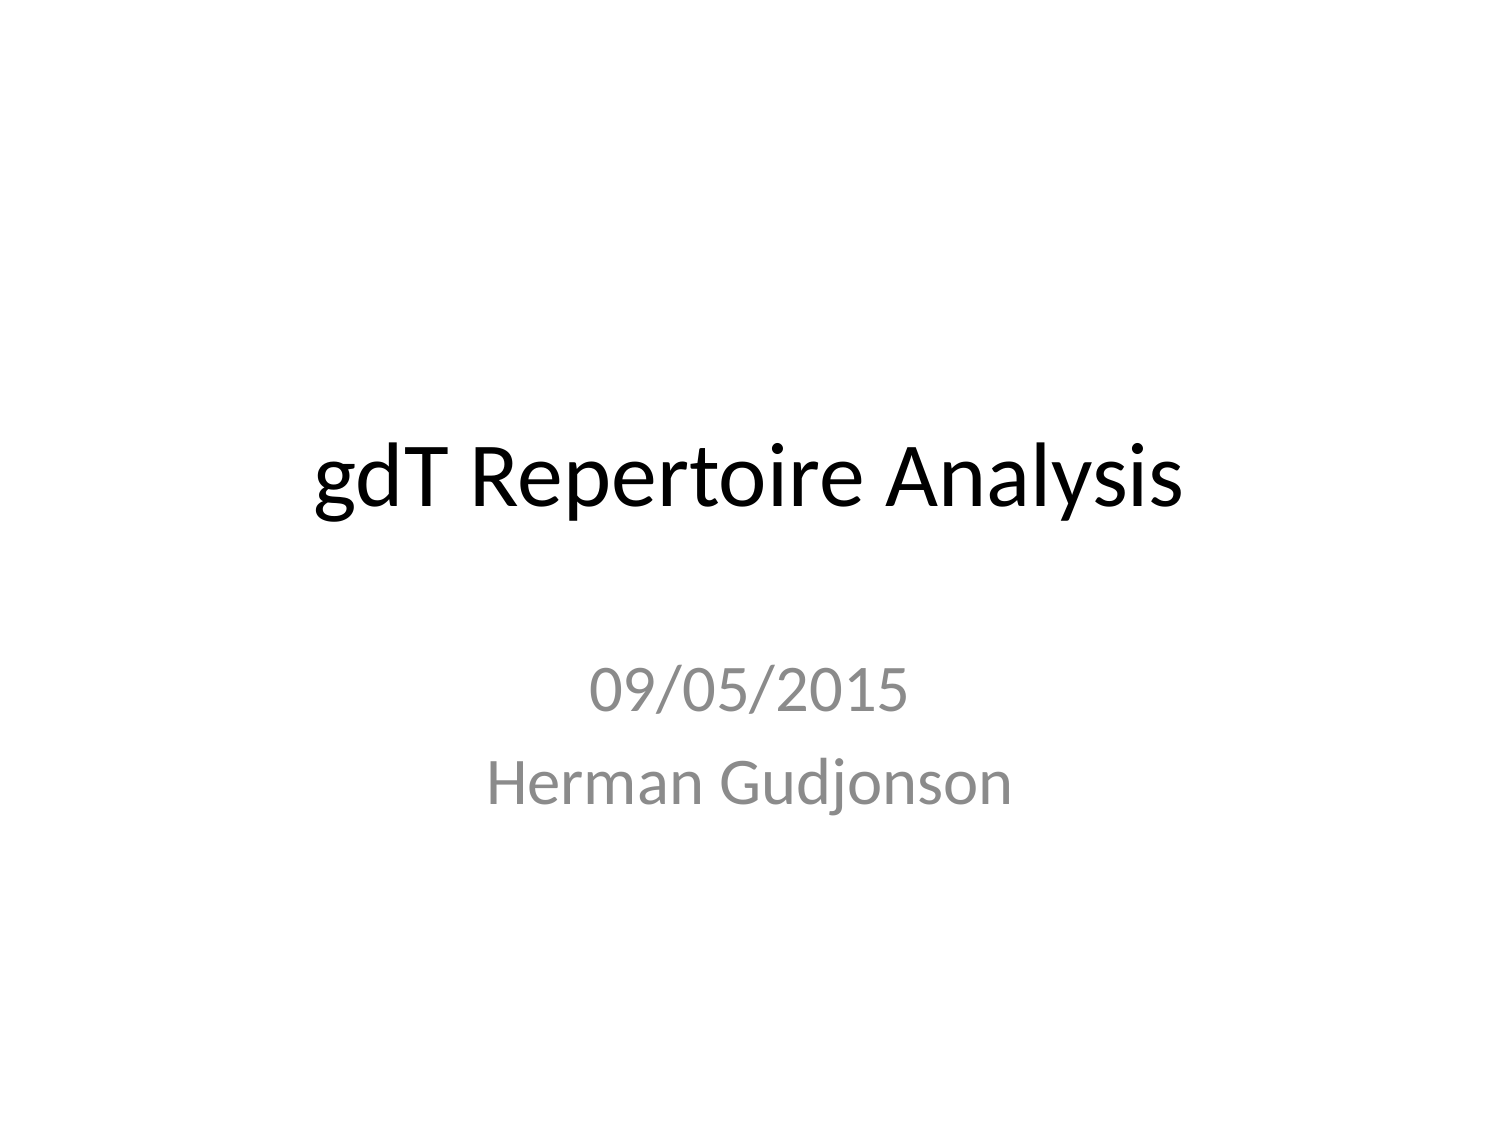

# gdT Repertoire Analysis
09/05/2015
Herman Gudjonson